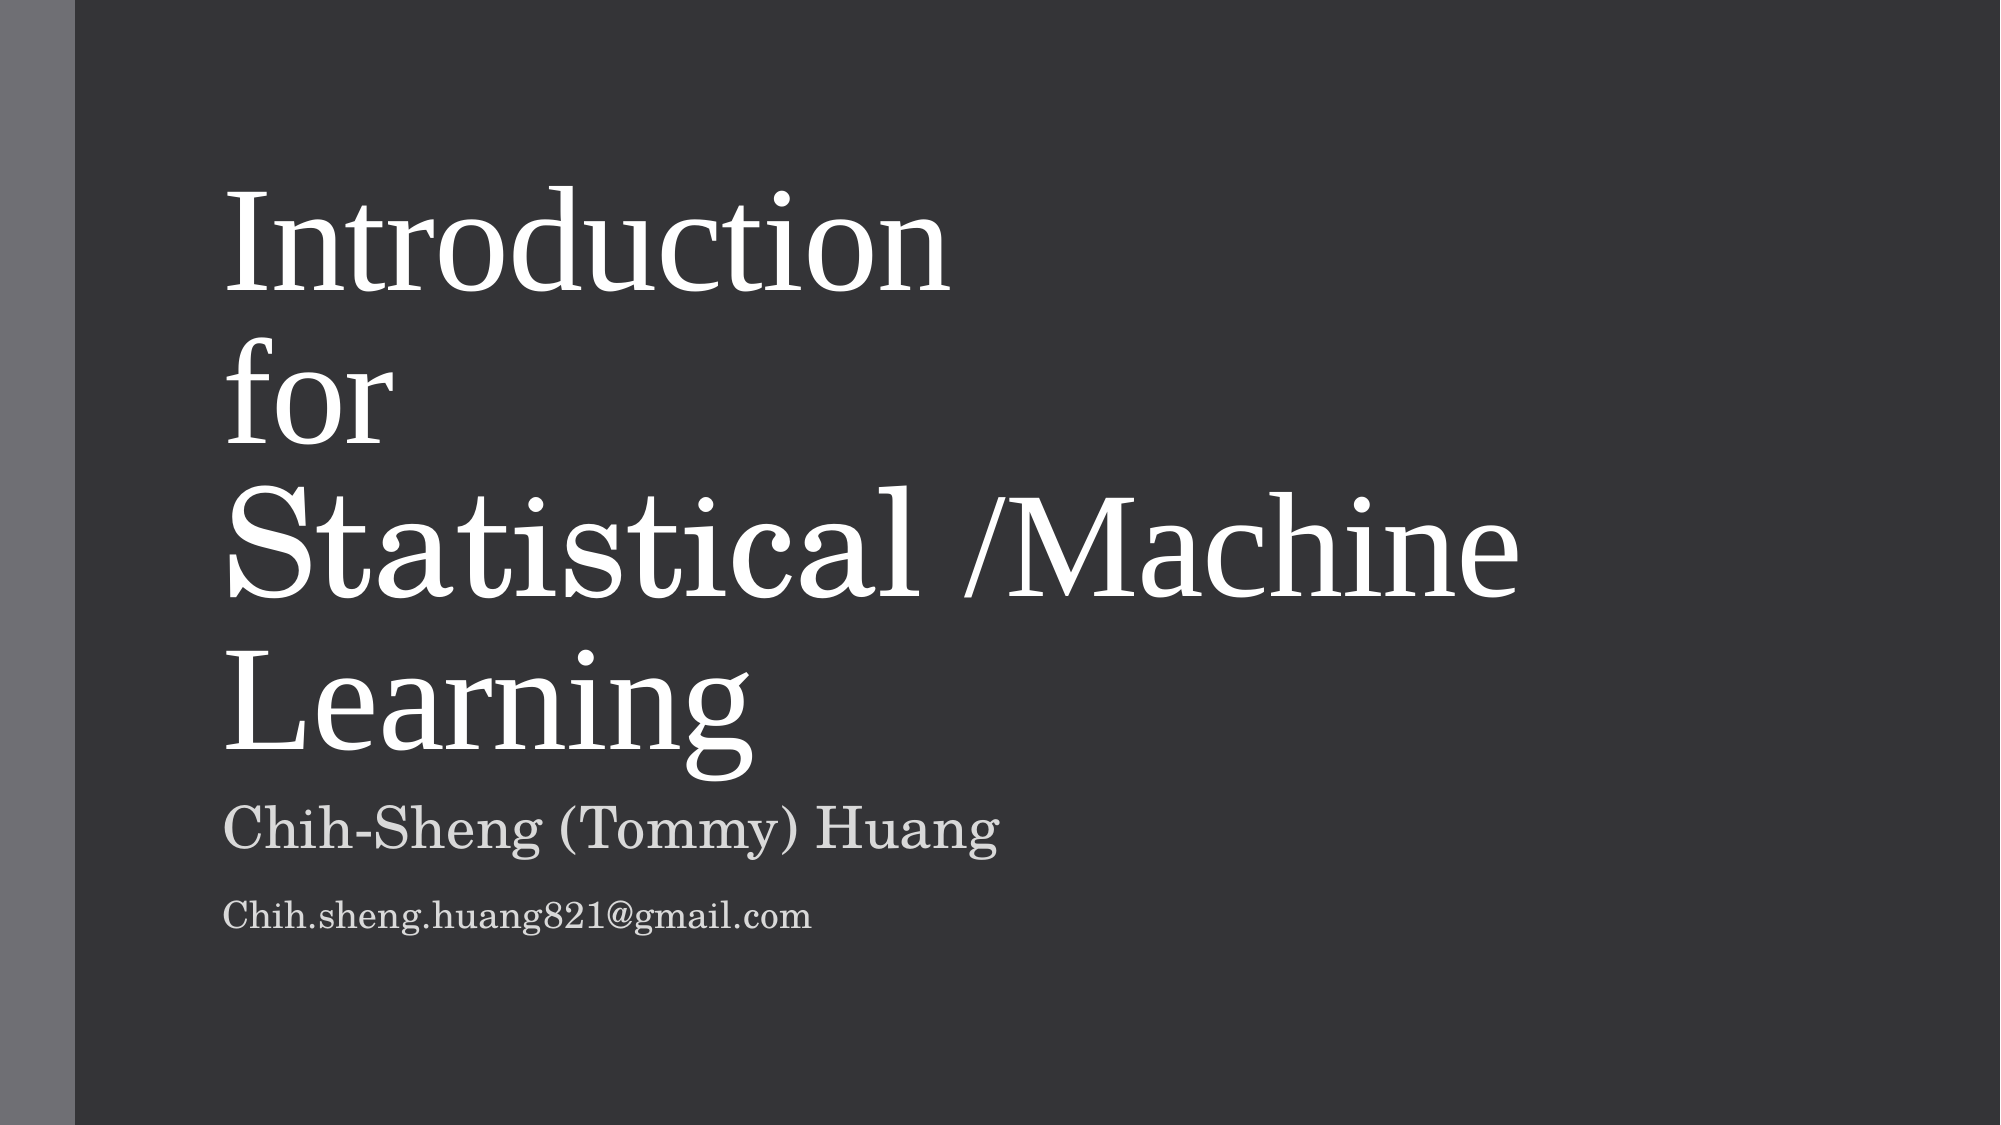

# Introduction for Statistical /Machine Learning
Chih-Sheng (Tommy) Huang
Chih.sheng.huang821@gmail.com